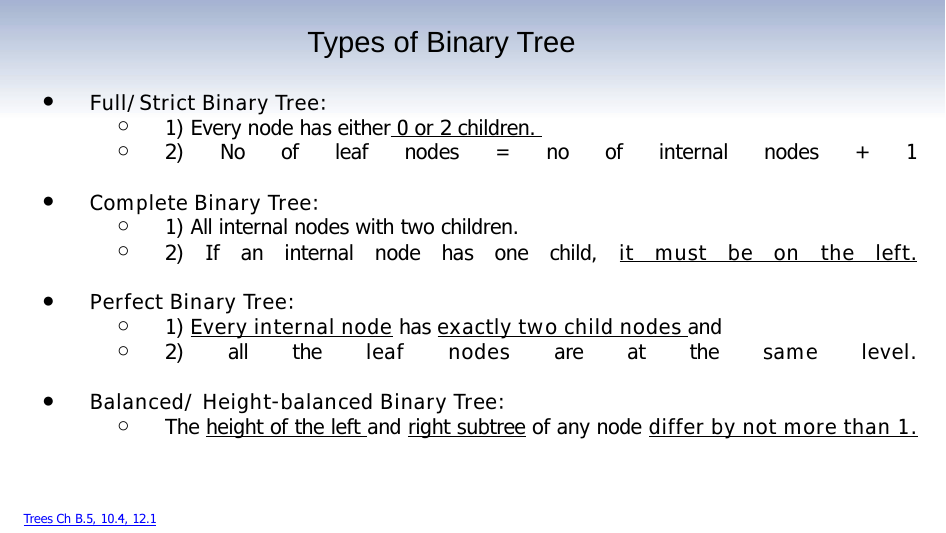

# Types of Binary Tree
Full/Strict Binary Tree:
1) Every node has either 0 or 2 children.
2) No of leaf nodes = no of internal nodes + 1
Complete Binary Tree:
1) All internal nodes with two children.
2) If an internal node has one child, it must be on the left.
Perfect Binary Tree:
1) Every internal node has exactly two child nodes and
2) all the leaf nodes are at the same level.
Balanced/ Height-balanced Binary Tree:
The height of the left and right subtree of any node differ by not more than 1.
Trees Ch B.5, 10.4, 12.1